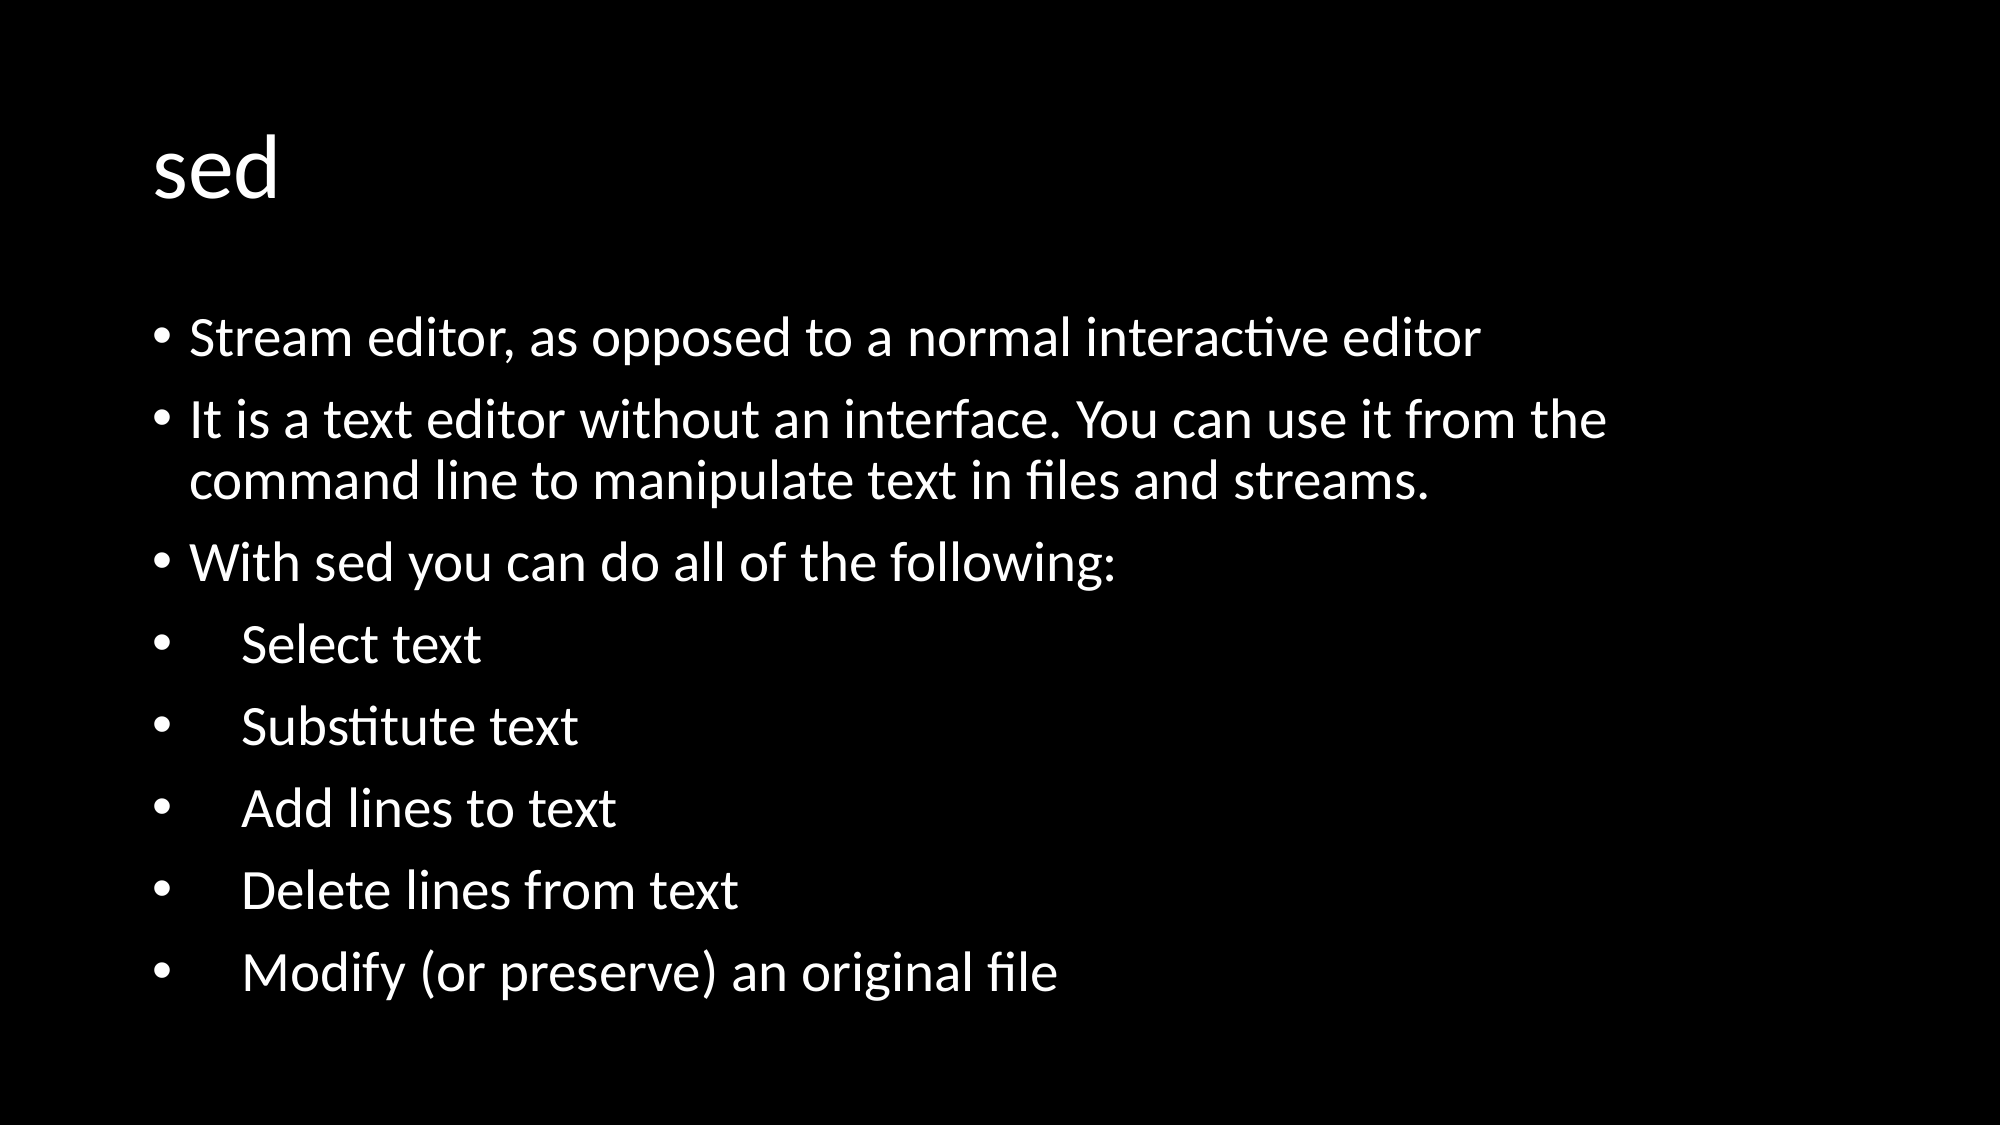

# sed
Stream editor, as opposed to a normal interactive editor
It is a text editor without an interface. You can use it from the command line to manipulate text in files and streams.
With sed you can do all of the following:
    Select text
    Substitute text
    Add lines to text
    Delete lines from text
    Modify (or preserve) an original file